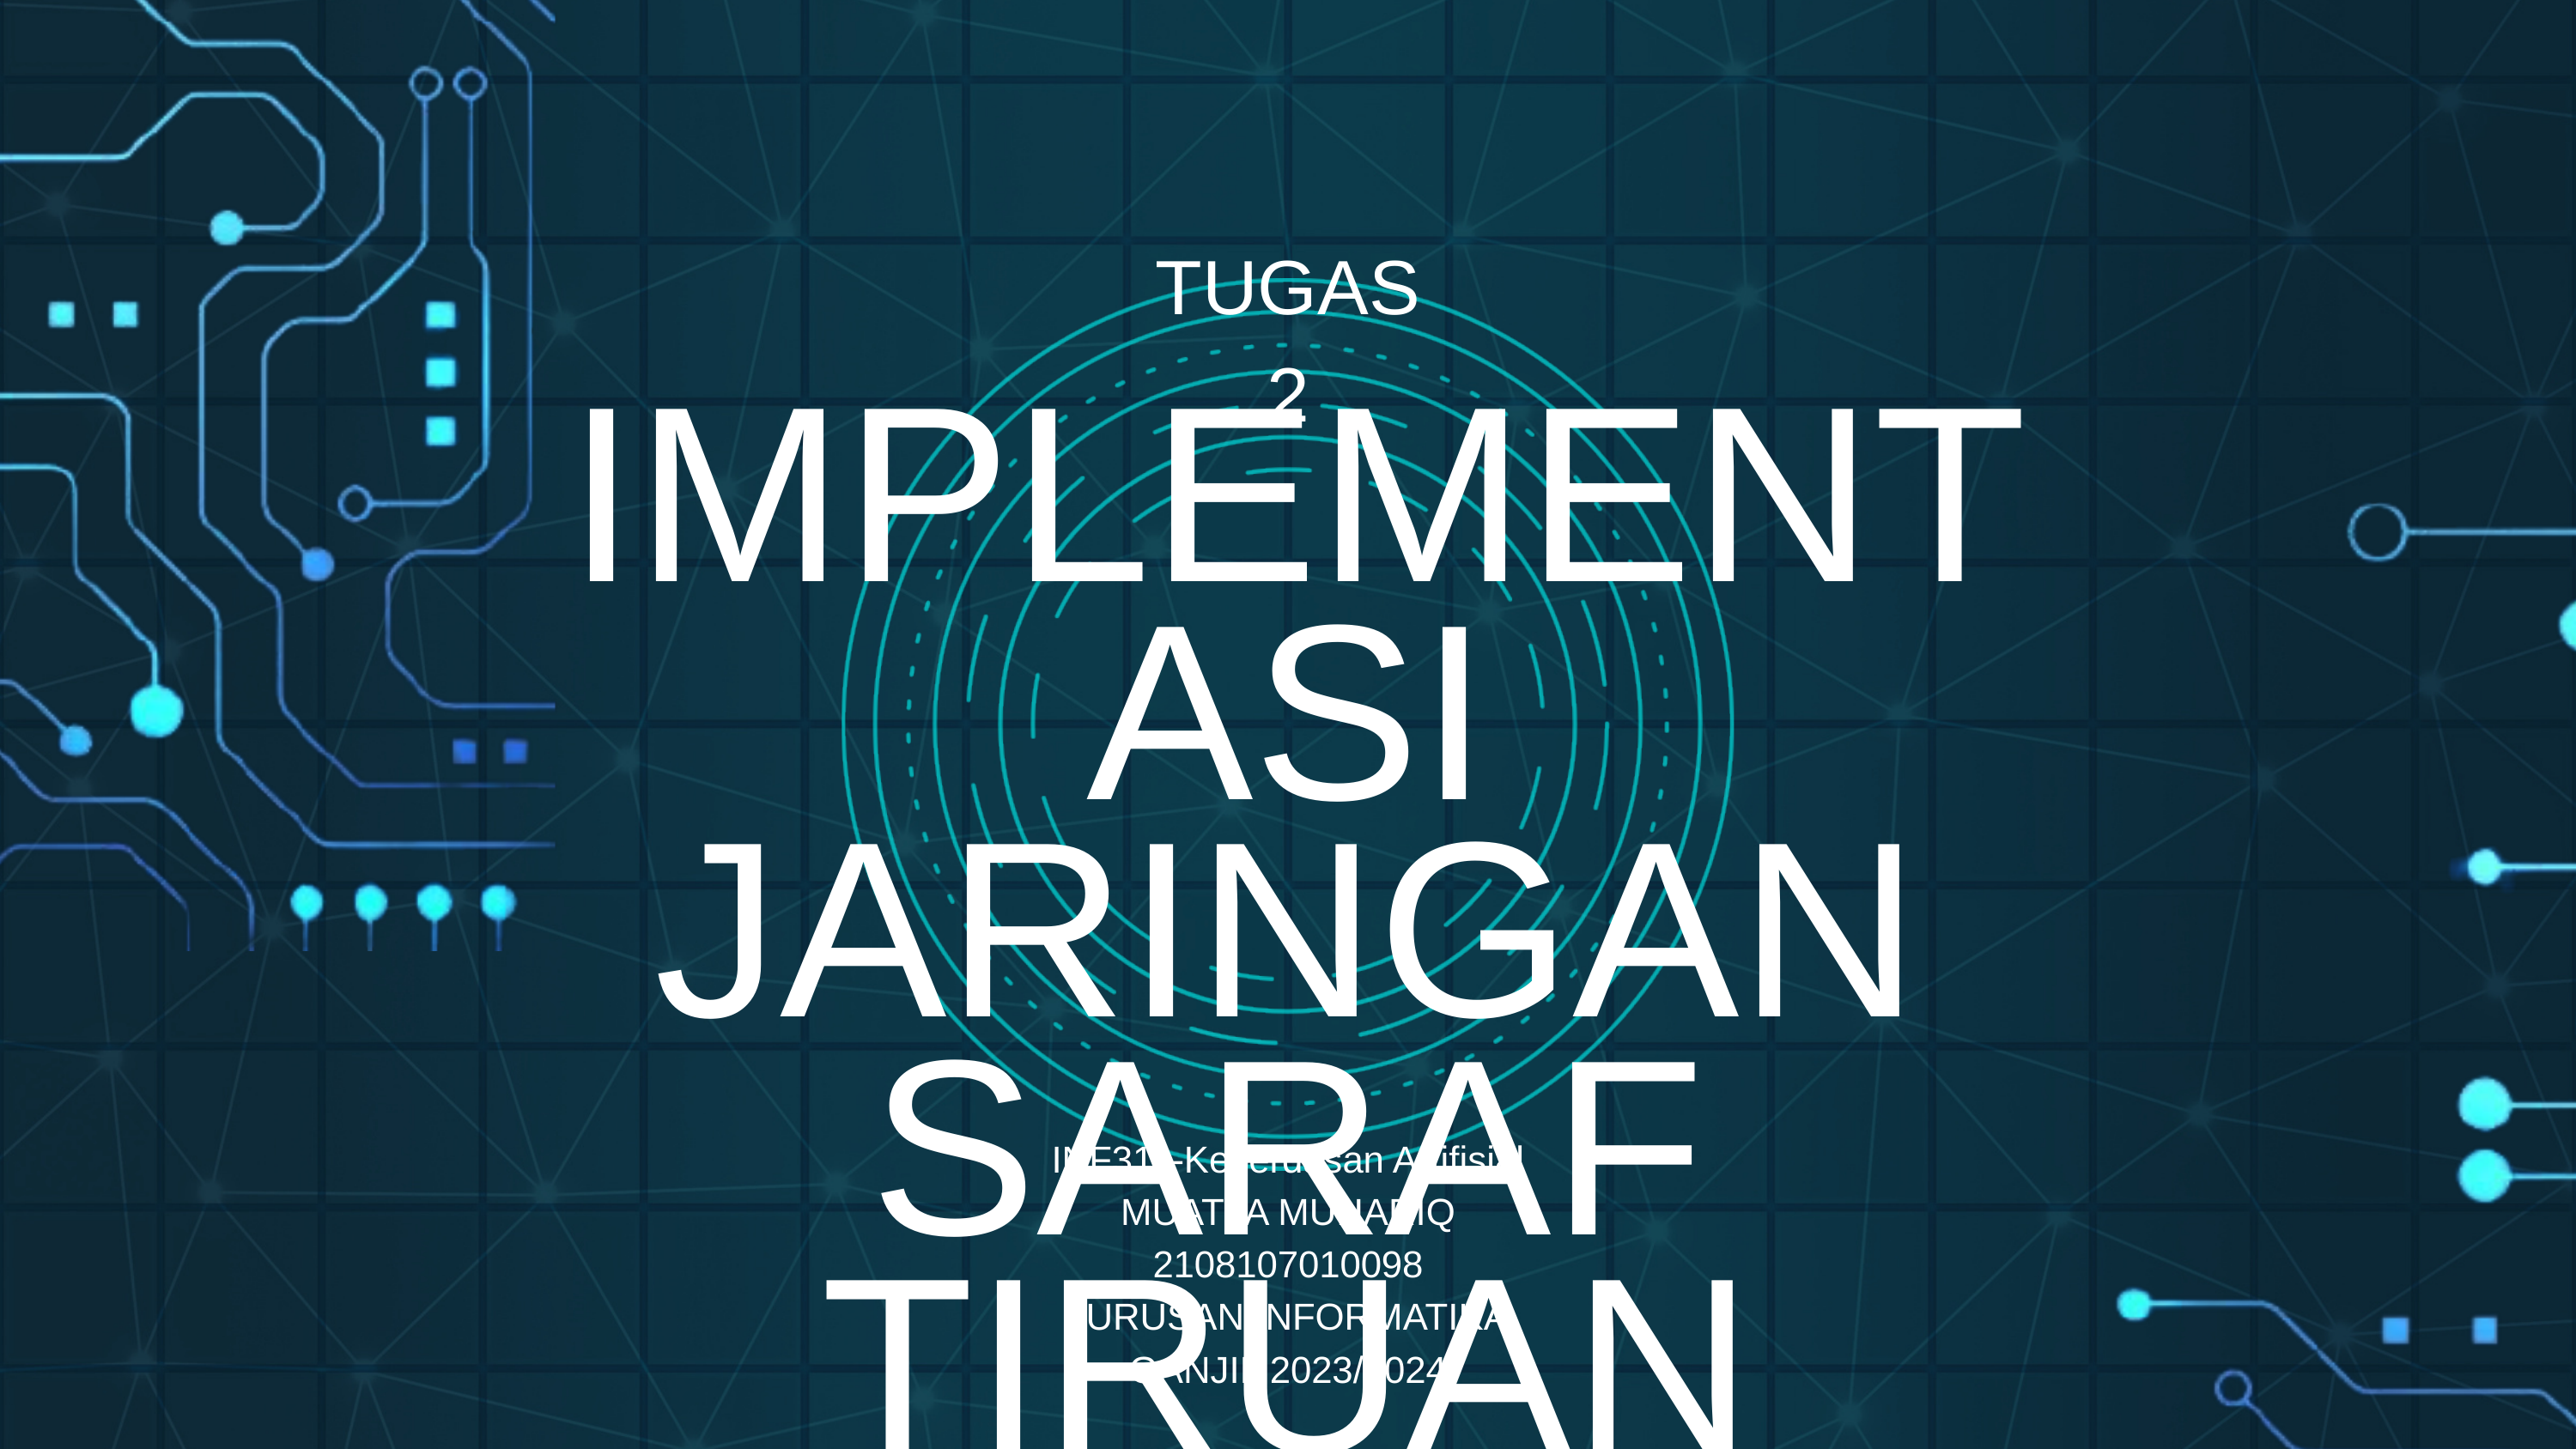

TUGAS 2

IMPLEMENTASI JARINGAN SARAF TIRUAN

INF311-Kecerdasan Artifisial
MUATTA MUHARIQ
2108107010098
JURUSAN INFORMATIKA
GANJIL 2023/2024